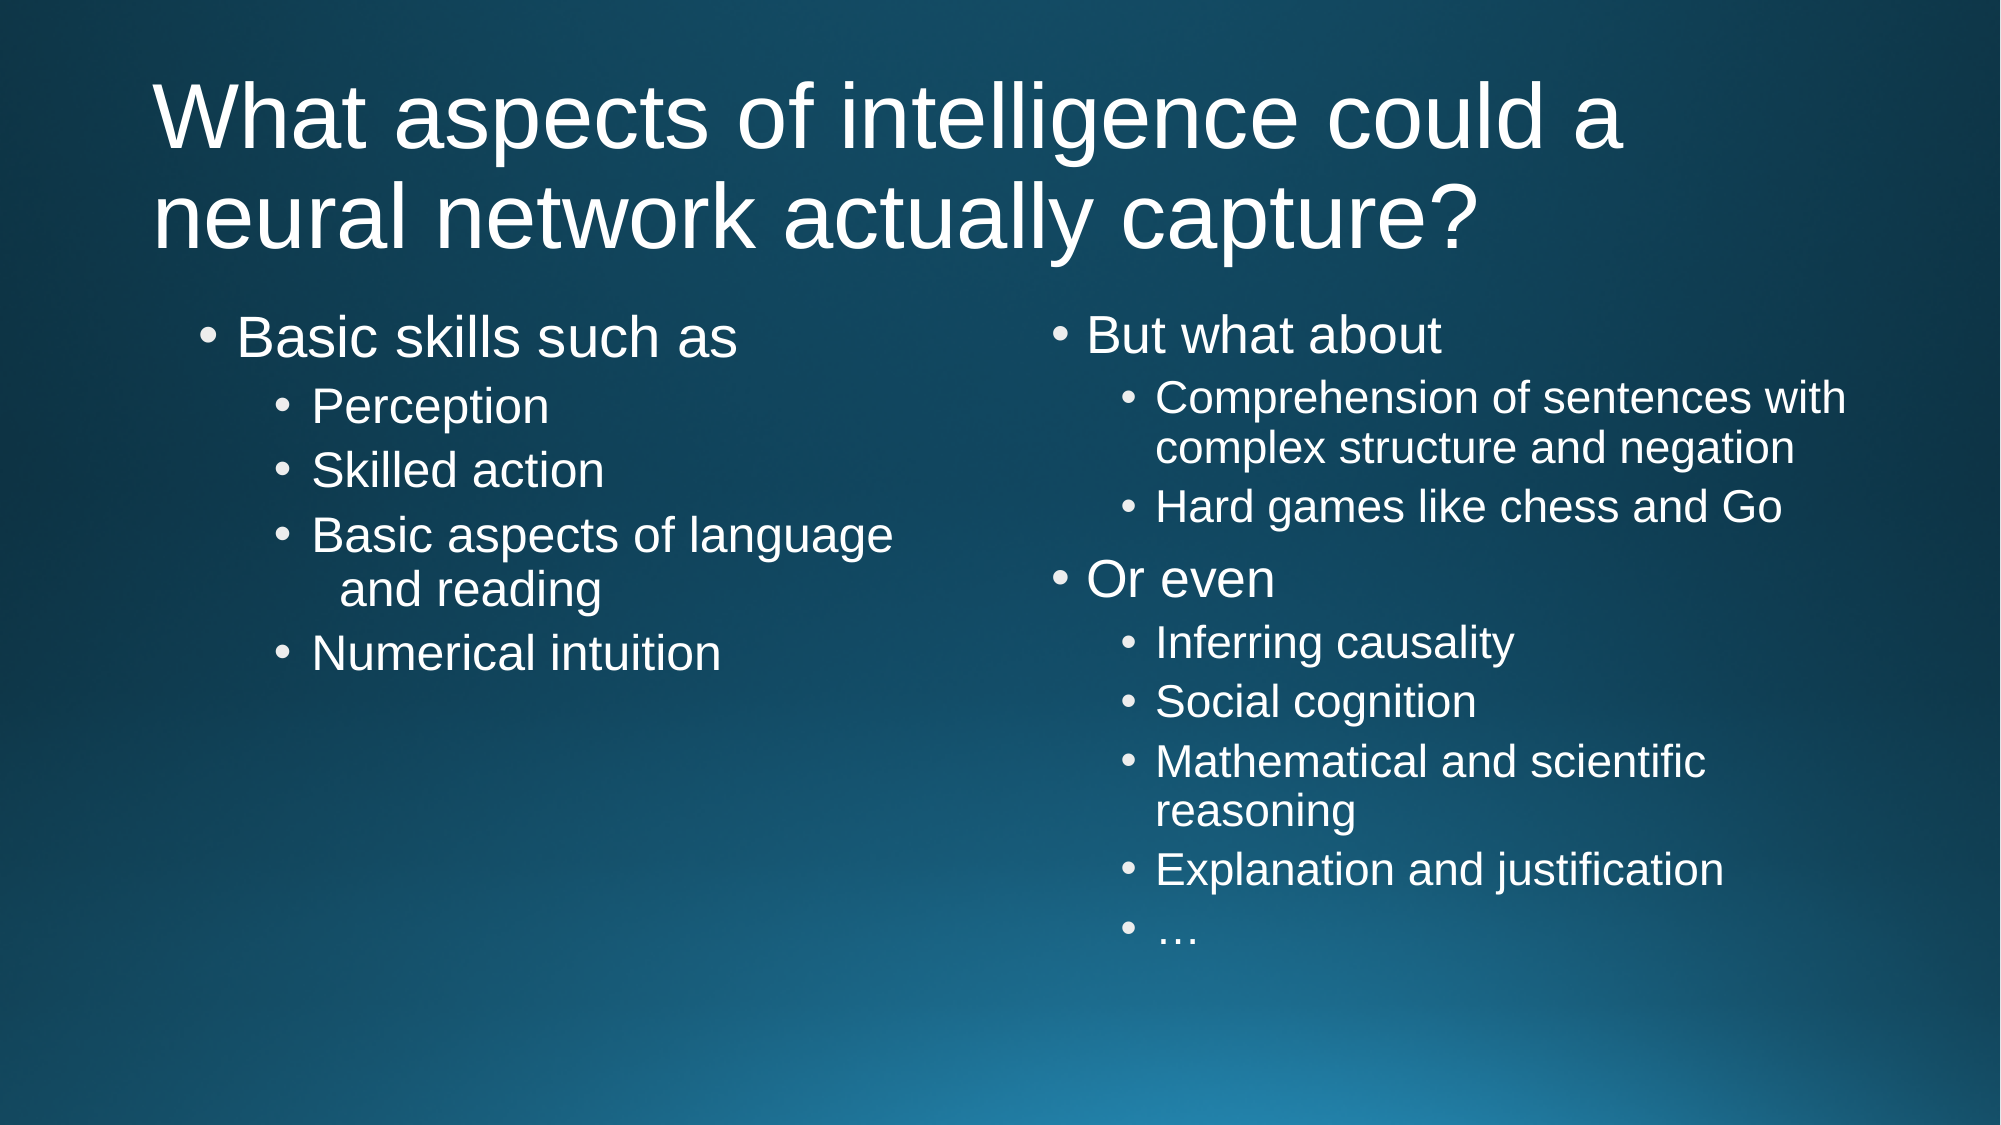

# What aspects of intelligence could a neural network actually capture?
Basic skills such as
Perception
Skilled action
Basic aspects of language
  and reading
Numerical intuition
But what about
Comprehension of sentences with complex structure and negation
Hard games like chess and Go
Or even
Inferring causality
Social cognition
Mathematical and scientific reasoning
Explanation and justification
…